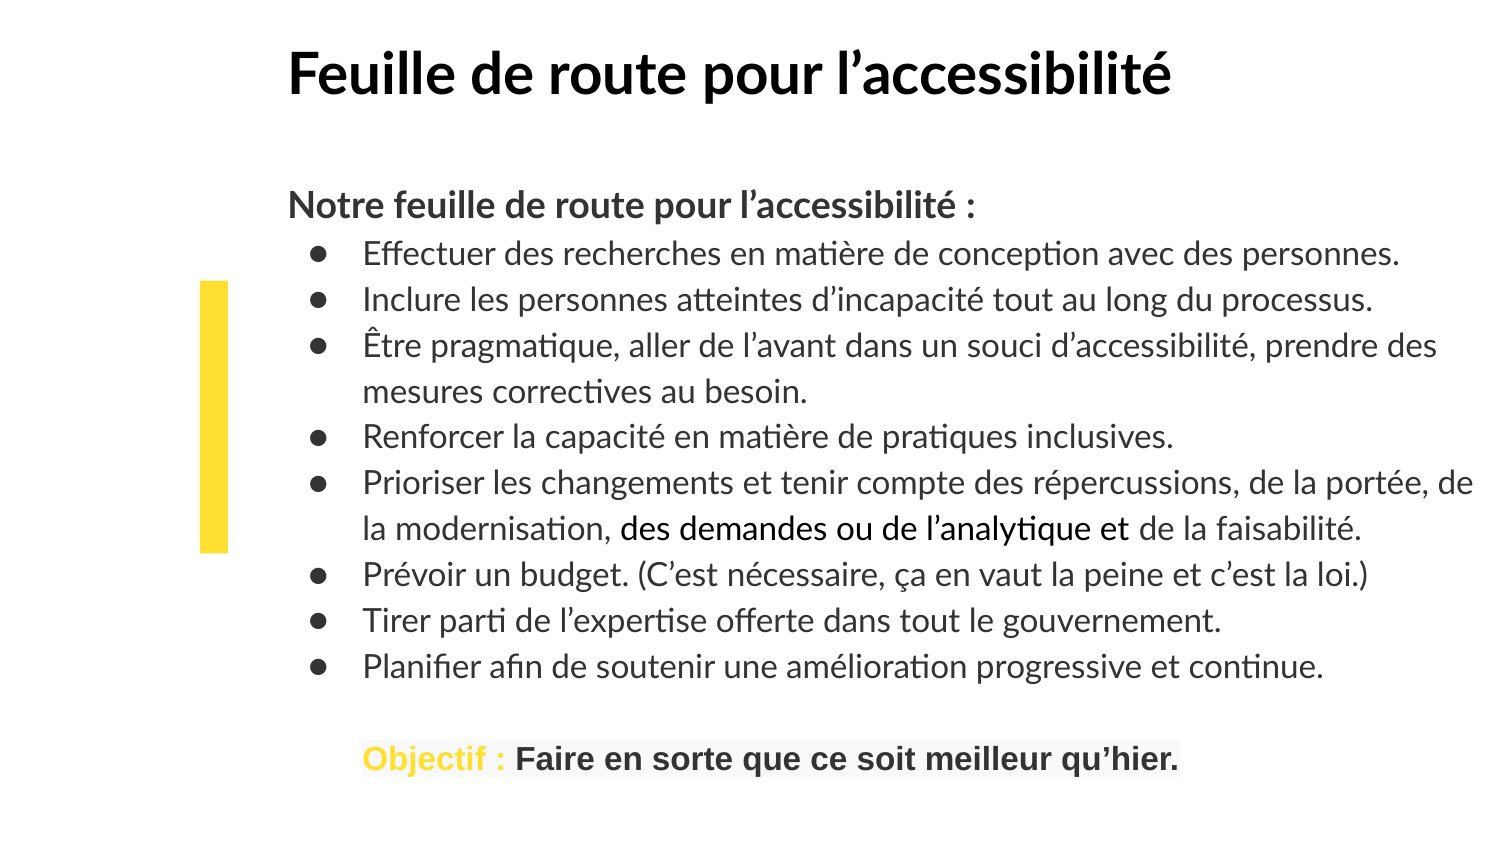

# Feuille de route pour l’accessibilité

Notre feuille de route pour l’accessibilité :
Effectuer des recherches en matière de conception avec des personnes.
Inclure les personnes atteintes d’incapacité tout au long du processus.
Être pragmatique, aller de l’avant dans un souci d’accessibilité, prendre des mesures correctives au besoin.
Renforcer la capacité en matière de pratiques inclusives.
Prioriser les changements et tenir compte des répercussions, de la portée, de la modernisation, des demandes ou de l’analytique et de la faisabilité.
Prévoir un budget. (C’est nécessaire, ça en vaut la peine et c’est la loi.)
Tirer parti de l’expertise offerte dans tout le gouvernement.
Planifier afin de soutenir une amélioration progressive et continue.
Objectif : Faire en sorte que ce soit meilleur qu’hier.